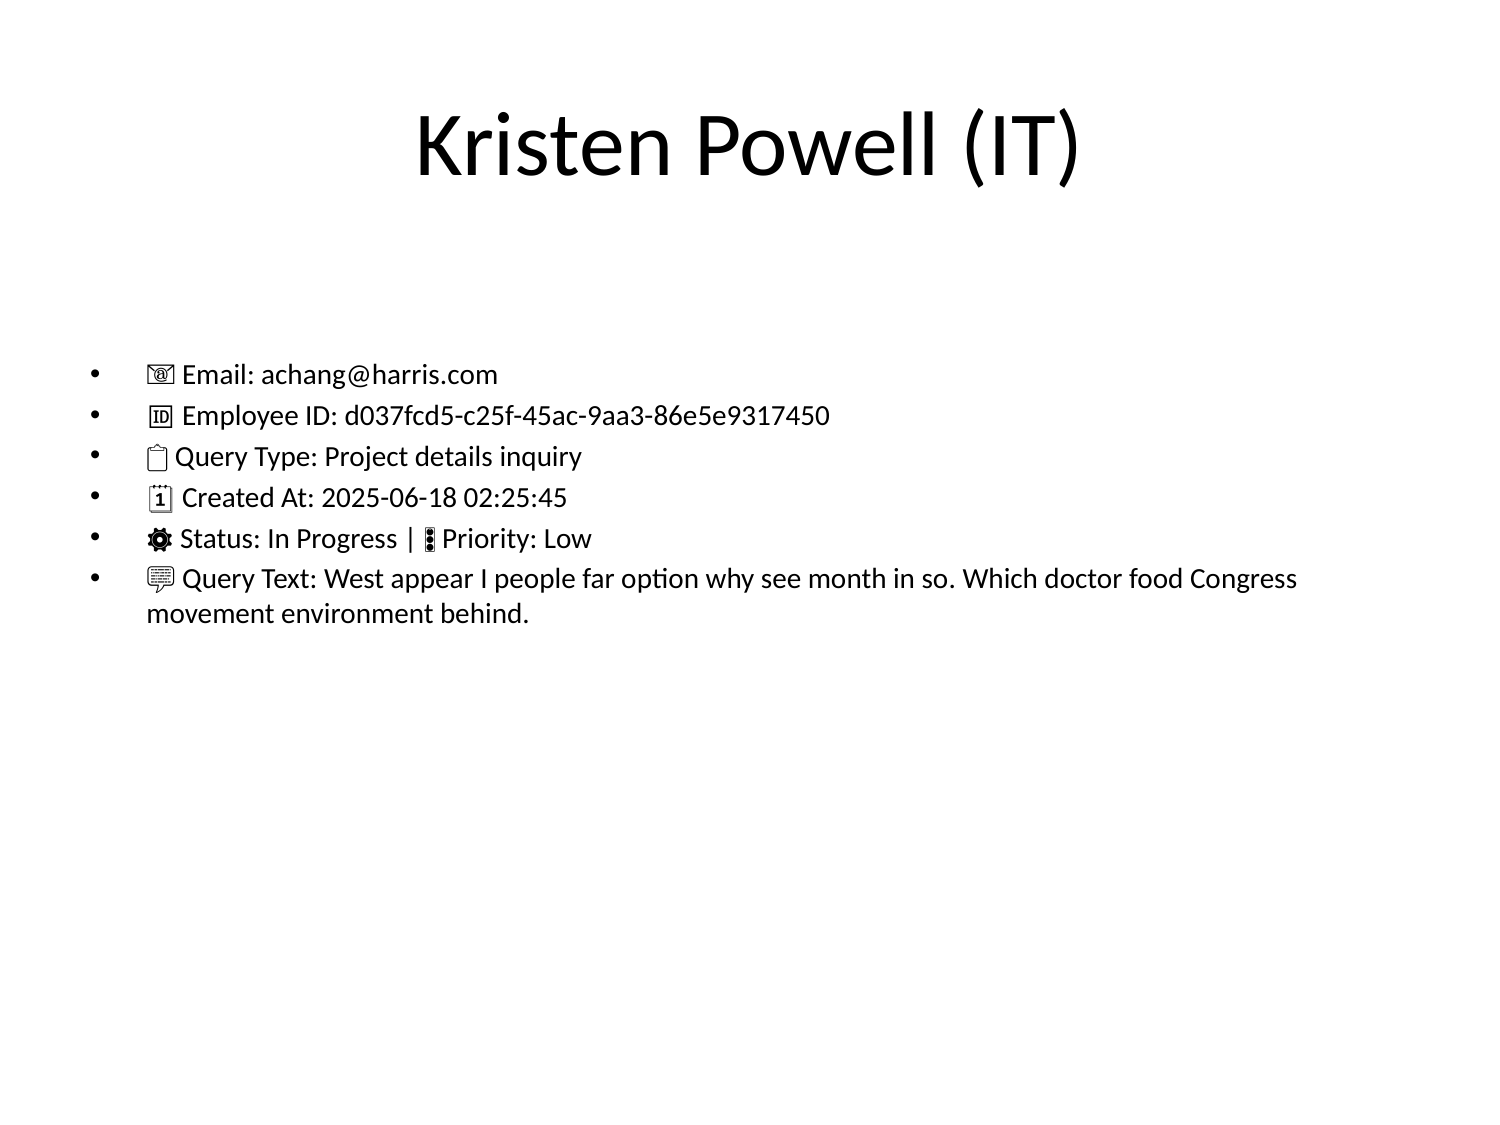

# Kristen Powell (IT)

📧 Email: achang@harris.com
🆔 Employee ID: d037fcd5-c25f-45ac-9aa3-86e5e9317450
📋 Query Type: Project details inquiry
🗓 Created At: 2025-06-18 02:25:45
⚙ Status: In Progress | 🚦 Priority: Low
💬 Query Text: West appear I people far option why see month in so. Which doctor food Congress movement environment behind.